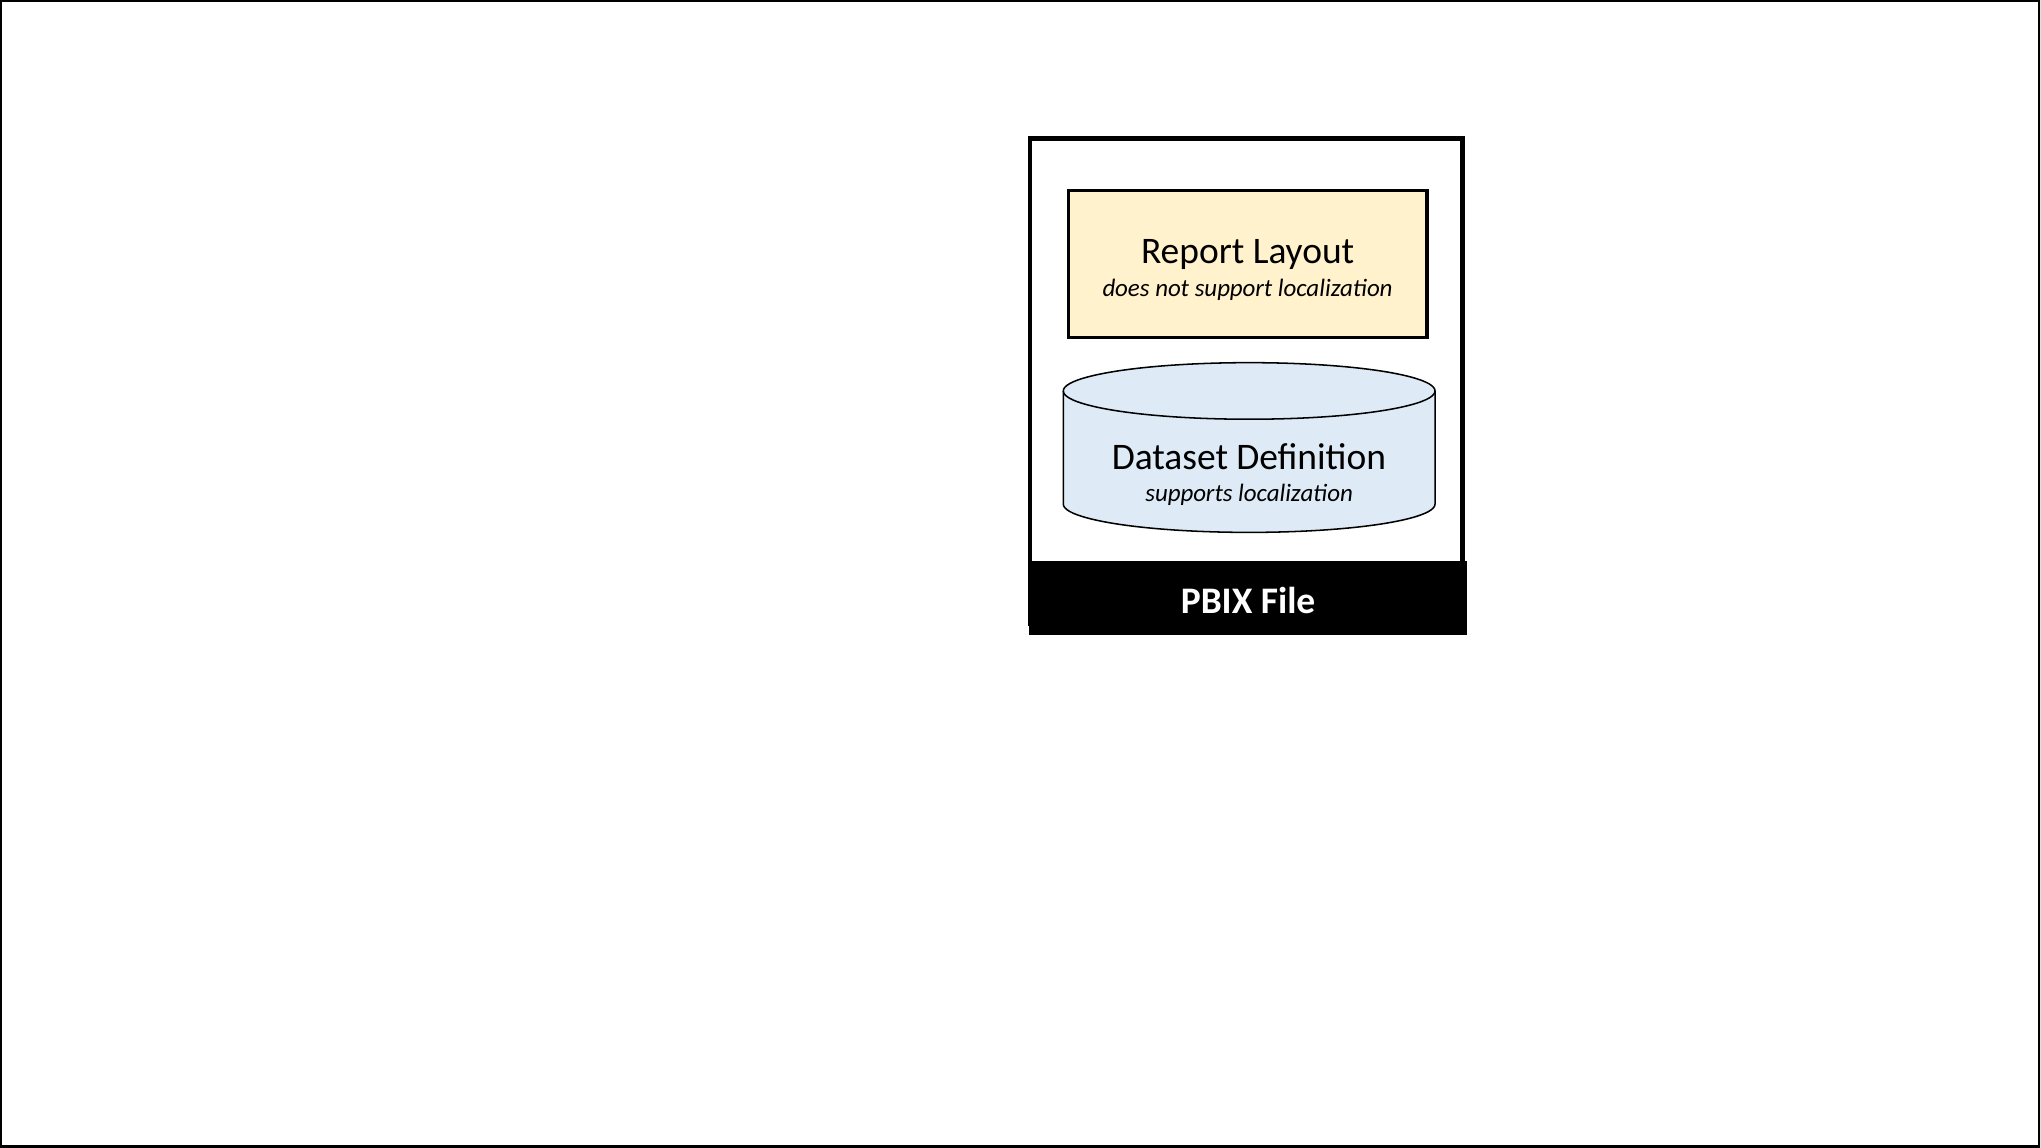

Report Layout
does not support localization
Dataset Definition
supports localization
PBIX File